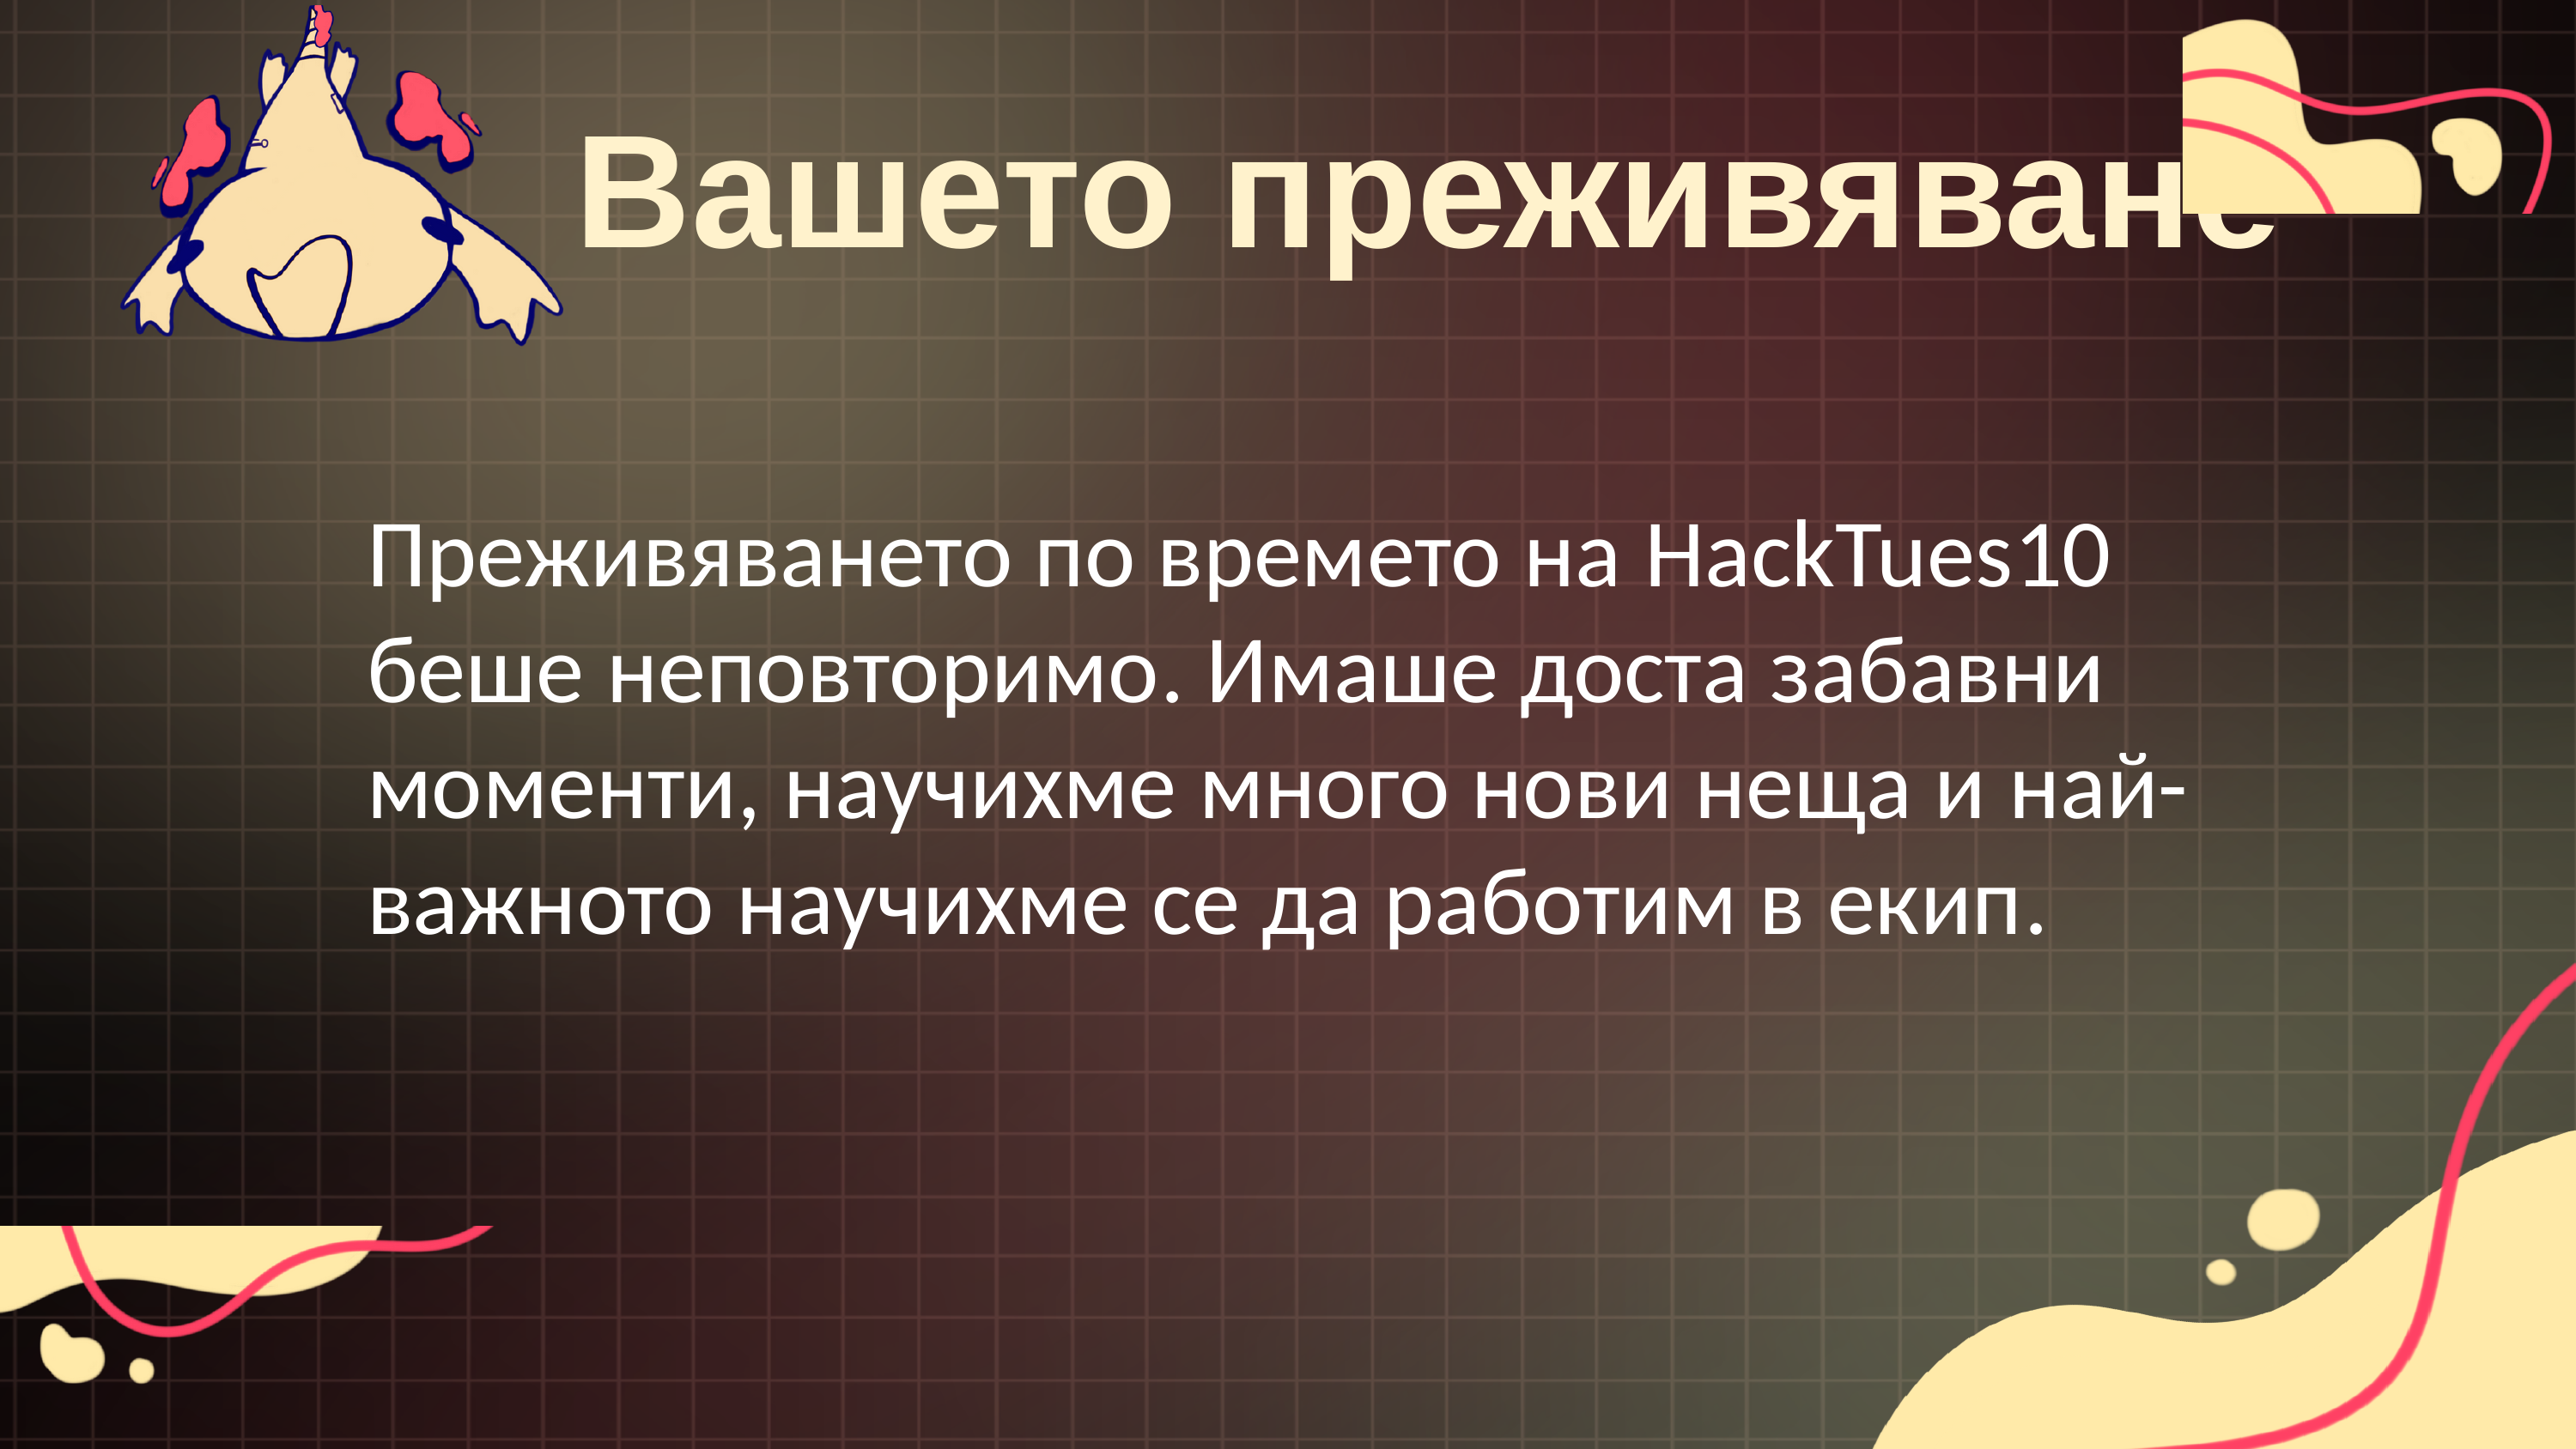

Вашето преживяване
Преживяването по времето на HackTues10 беше неповторимо. Имаше доста забавни моменти, научихме много нови неща и най-важното научихме се да работим в екип.